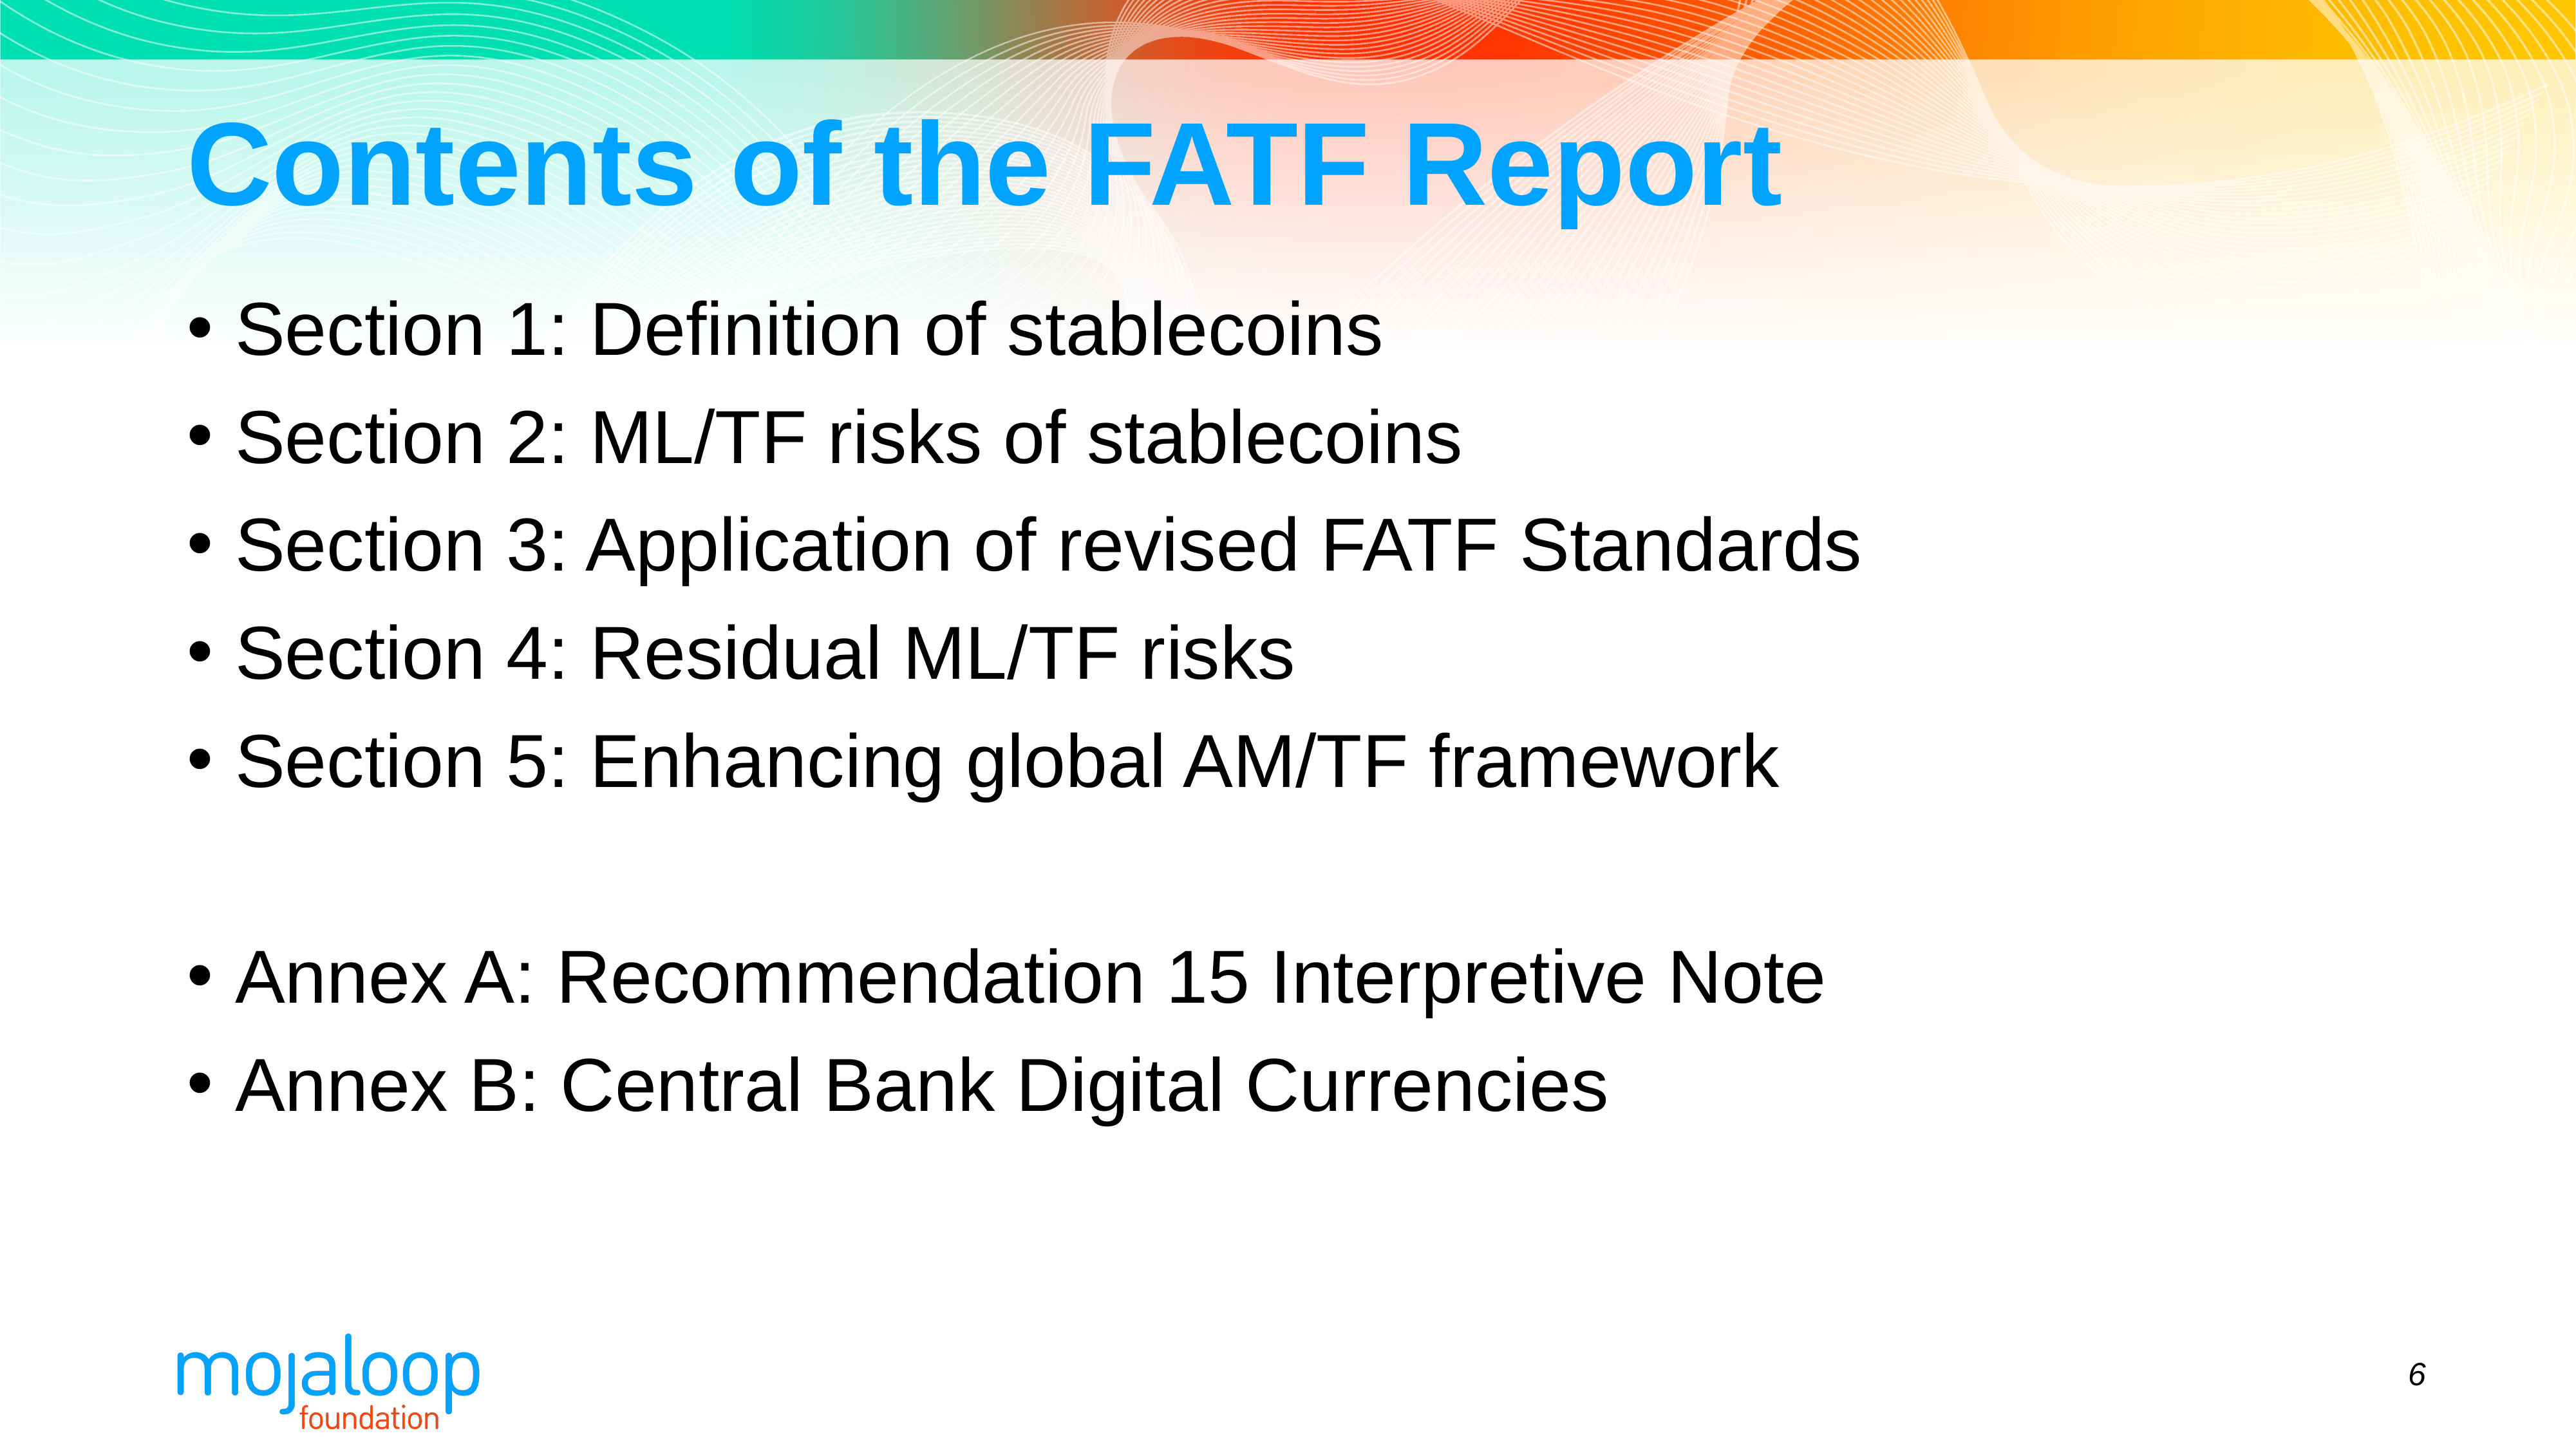

# Contents of the FATF Report
Section 1: Definition of stablecoins
Section 2: ML/TF risks of stablecoins
Section 3: Application of revised FATF Standards
Section 4: Residual ML/TF risks
Section 5: Enhancing global AM/TF framework

Annex A: Recommendation 15 Interpretive Note
Annex B: Central Bank Digital Currencies